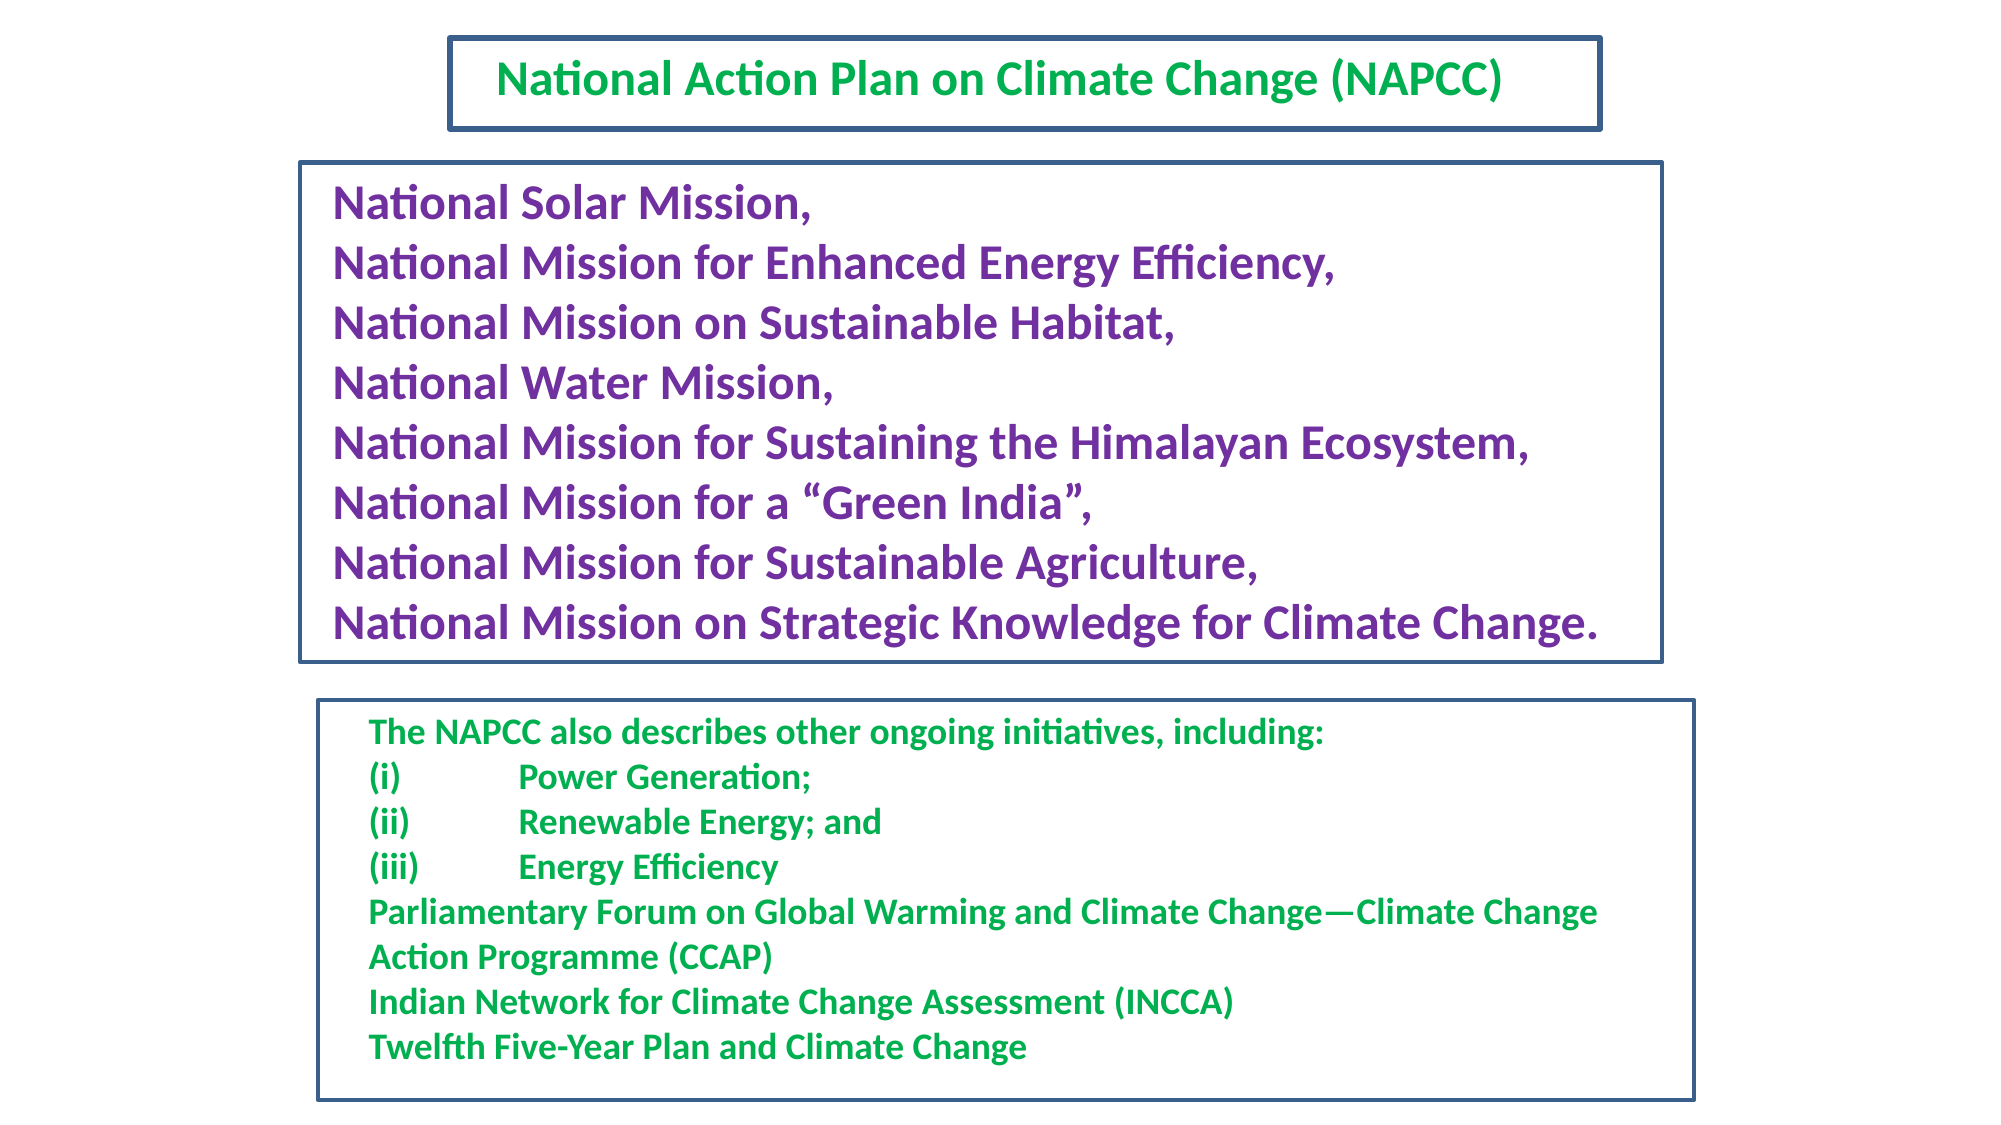

National Action Plan on Climate Change (NAPCC)

National Solar Mission,
National Mission for Enhanced Energy Efficiency,
National Mission on Sustainable Habitat,
National Water Mission,
National Mission for Sustaining the Himalayan Ecosystem,
National Mission for a “Green India”,
National Mission for Sustainable Agriculture,
National Mission on Strategic Knowledge for Climate Change.

The NAPCC also describes other ongoing initiatives, including:
(i)	Power Generation;
(ii)	Renewable Energy; and
(iii)	Energy Efficiency
Parliamentary Forum on Global Warming and Climate Change—Climate Change
Action Programme (CCAP)
Indian Network for Climate Change Assessment (INCCA)
Twelfth Five-Year Plan and Climate Change